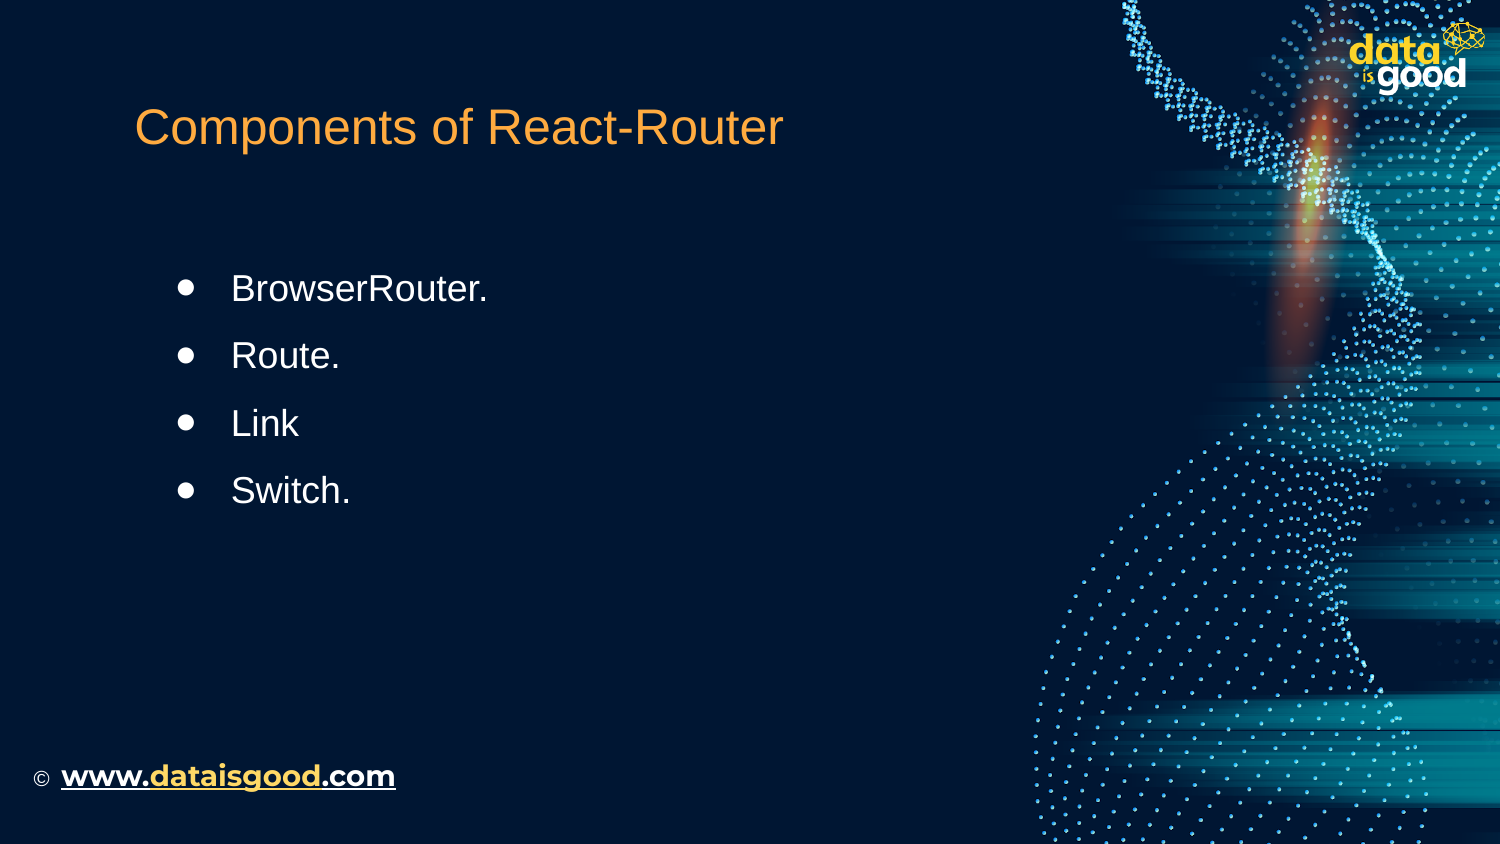

# Components of React-Router
BrowserRouter.
Route.
Link
Switch.